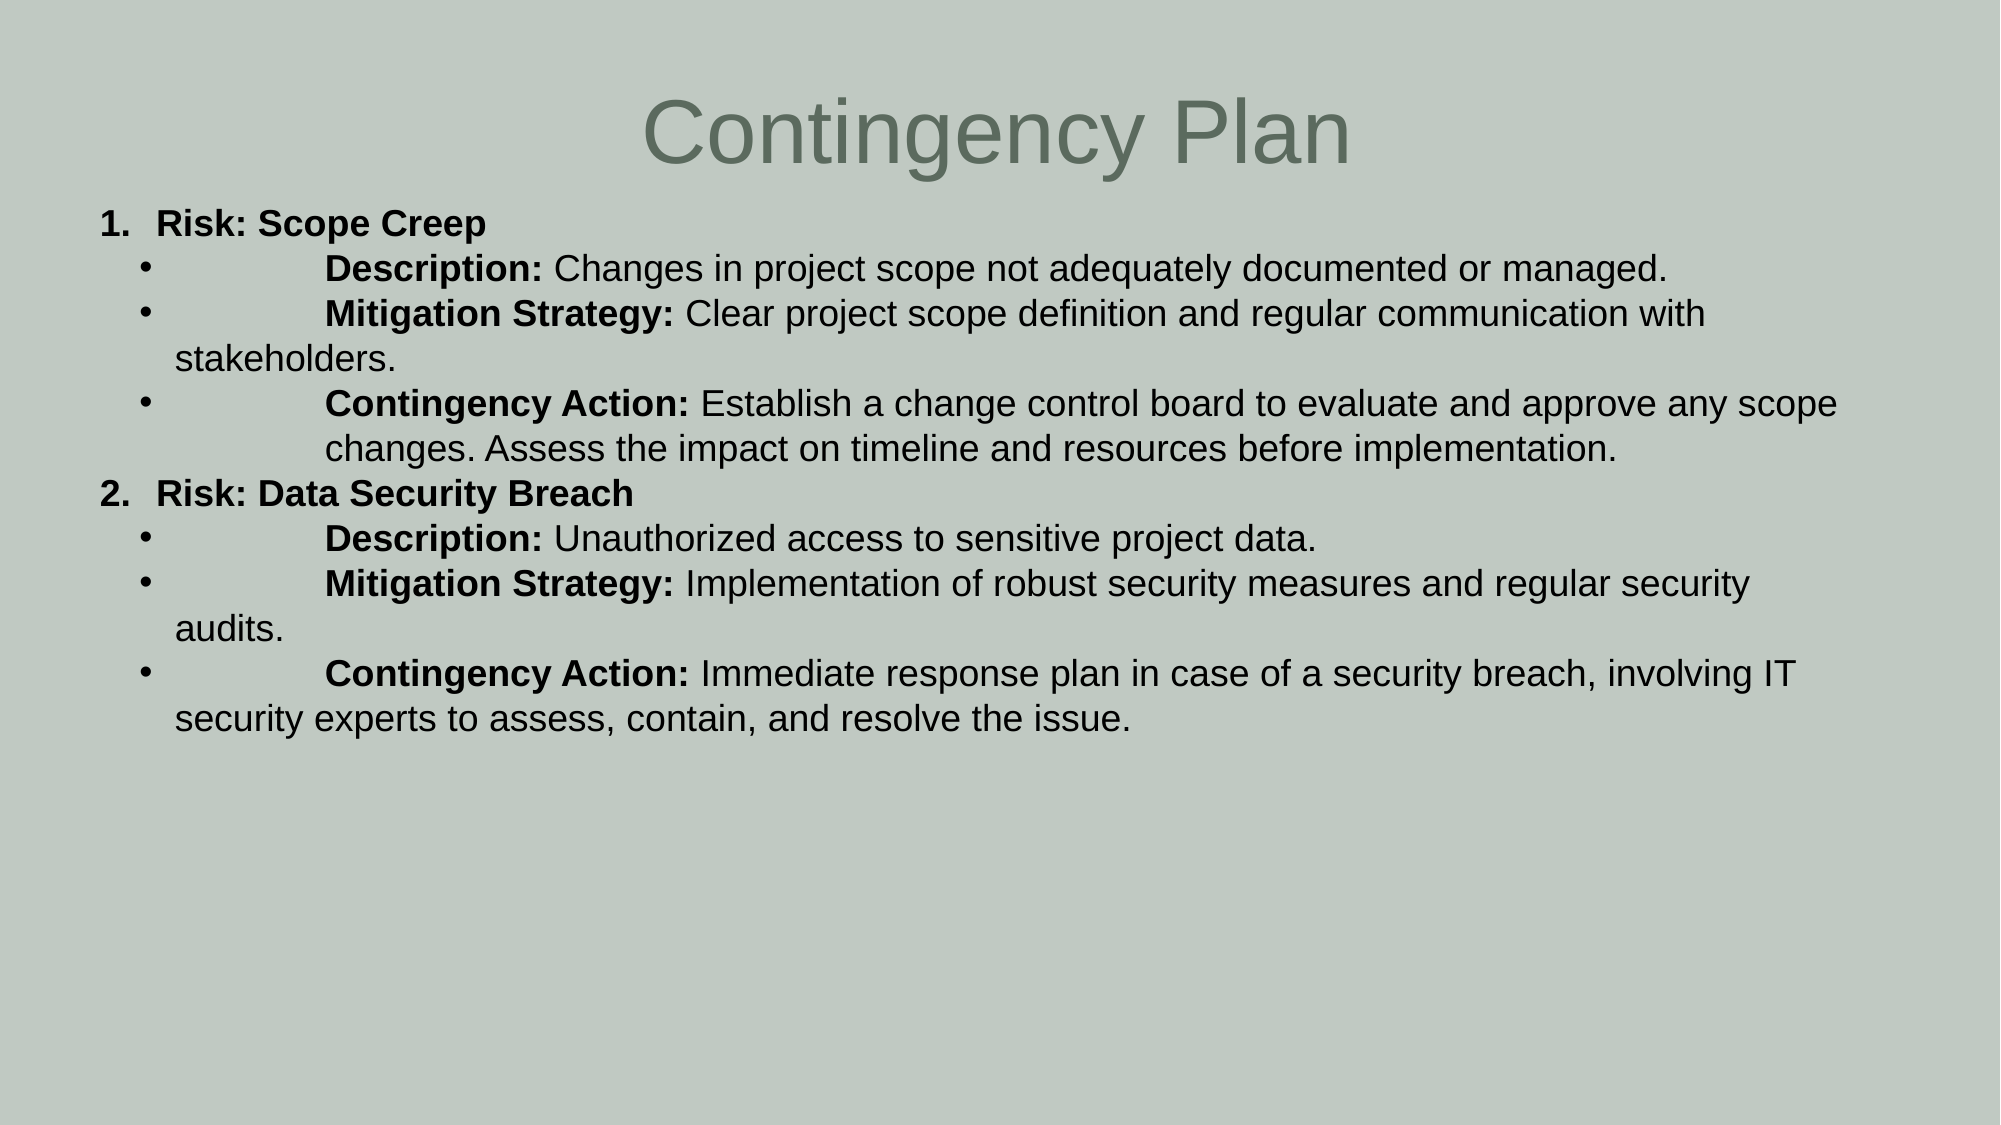

# Contingency Plan
Risk: Scope Creep
 	Description: Changes in project scope not adequately documented or managed.
 	Mitigation Strategy: Clear project scope definition and regular communication with 	stakeholders.
 	Contingency Action: Establish a change control board to evaluate and approve any scope 	changes. Assess the impact on timeline and resources before implementation.
Risk: Data Security Breach
 	Description: Unauthorized access to sensitive project data.
 	Mitigation Strategy: Implementation of robust security measures and regular security 	audits.
 	Contingency Action: Immediate response plan in case of a security breach, involving IT 	security experts to assess, contain, and resolve the issue.